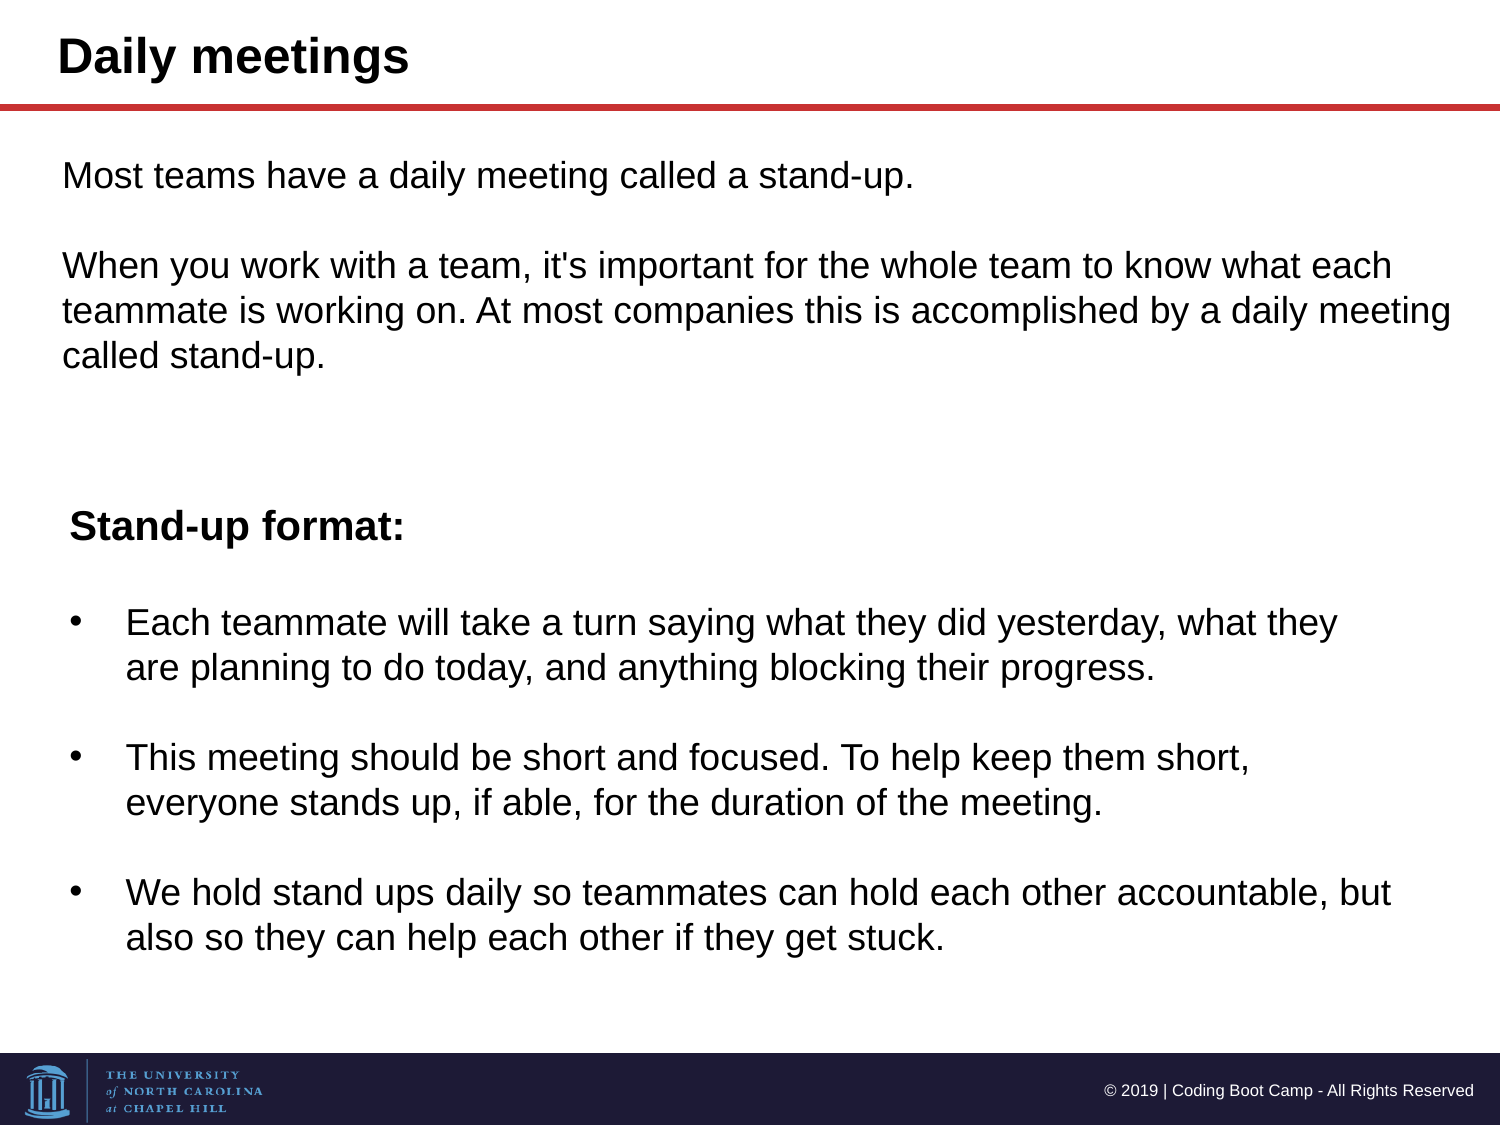

Daily meetings
Most teams have a daily meeting called a stand-up.

When you work with a team, it's important for the whole team to know what each teammate is working on. At most companies this is accomplished by a daily meeting called stand-up.
Stand-up format:
Each teammate will take a turn saying what they did yesterday, what they are planning to do today, and anything blocking their progress.

This meeting should be short and focused. To help keep them short, everyone stands up, if able, for the duration of the meeting.

We hold stand ups daily so teammates can hold each other accountable, but also so they can help each other if they get stuck.